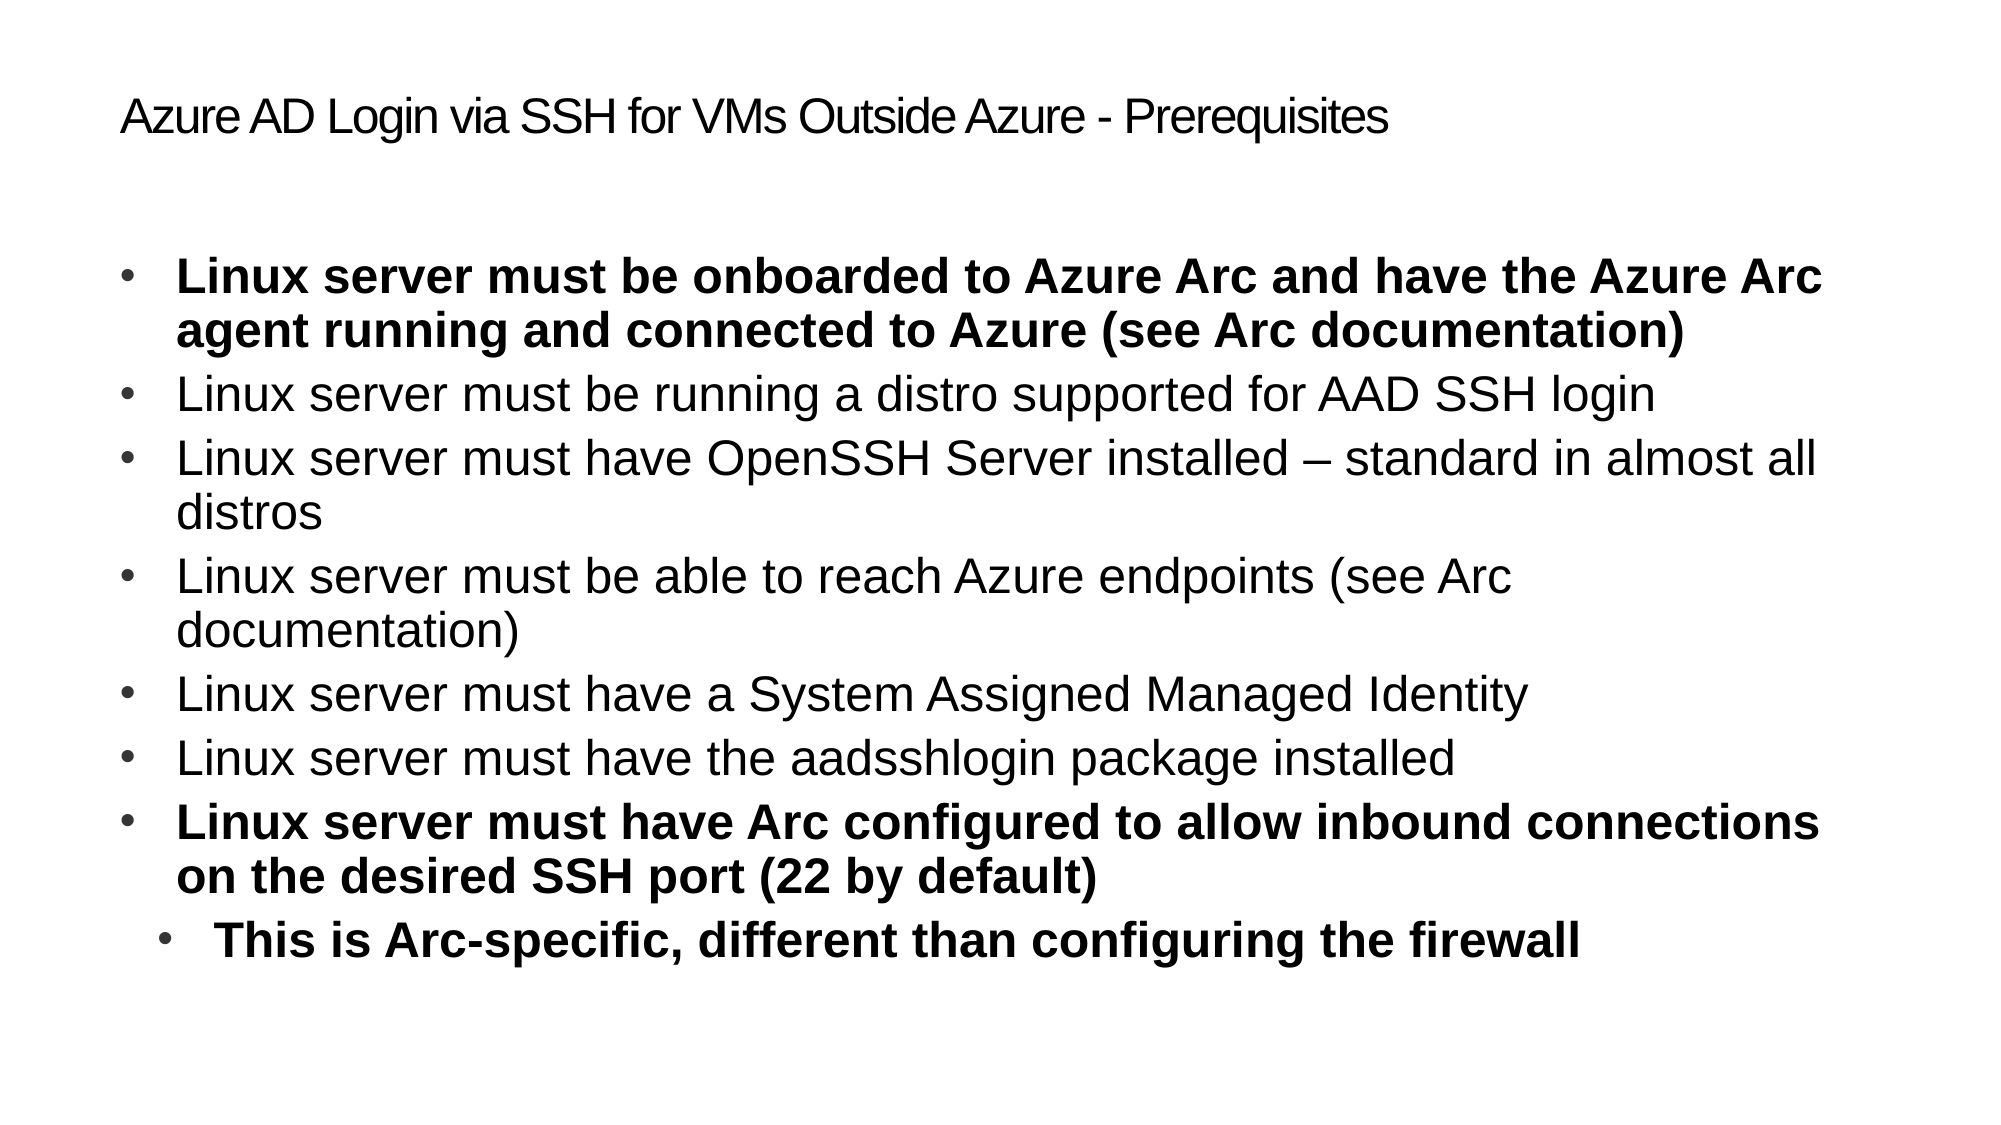

Azure AD Login via SSH for VMs Outside Azure - Prerequisites
Linux server must be onboarded to Azure Arc and have the Azure Arc agent running and connected to Azure (see Arc documentation)
Linux server must be running a distro supported for AAD SSH login
Linux server must have OpenSSH Server installed – standard in almost all distros
Linux server must be able to reach Azure endpoints (see Arc documentation)
Linux server must have a System Assigned Managed Identity
Linux server must have the aadsshlogin package installed
Linux server must have Arc configured to allow inbound connections on the desired SSH port (22 by default)
This is Arc-specific, different than configuring the firewall